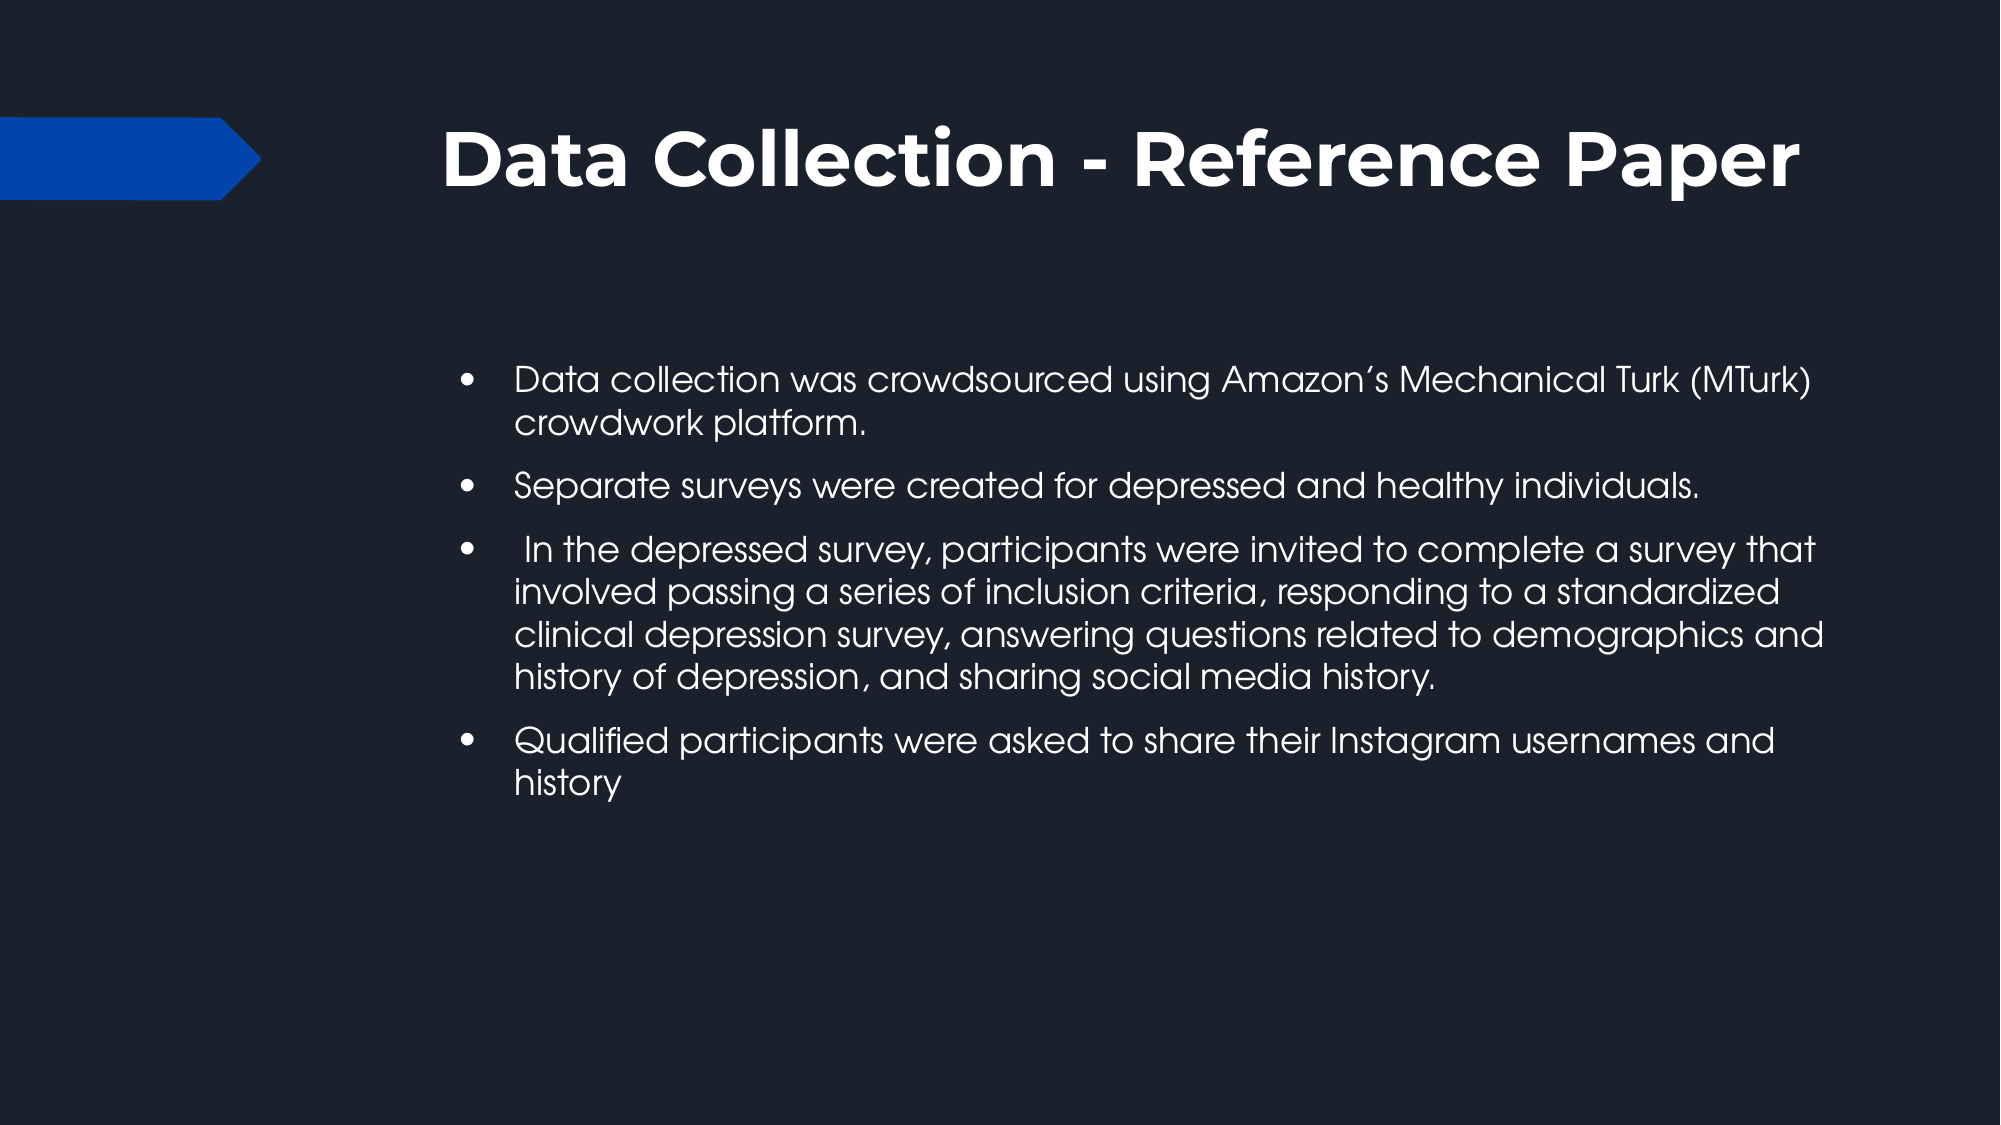

# Data Collection - Reference Paper
Data collection was crowdsourced using Amazon’s Mechanical Turk (MTurk) crowdwork platform.
Separate surveys were created for depressed and healthy individuals.
 In the depressed survey, participants were invited to complete a survey that involved passing a series of inclusion criteria, responding to a standardized clinical depression survey, answering questions related to demographics and history of depression, and sharing social media history.
Qualified participants were asked to share their Instagram usernames and history